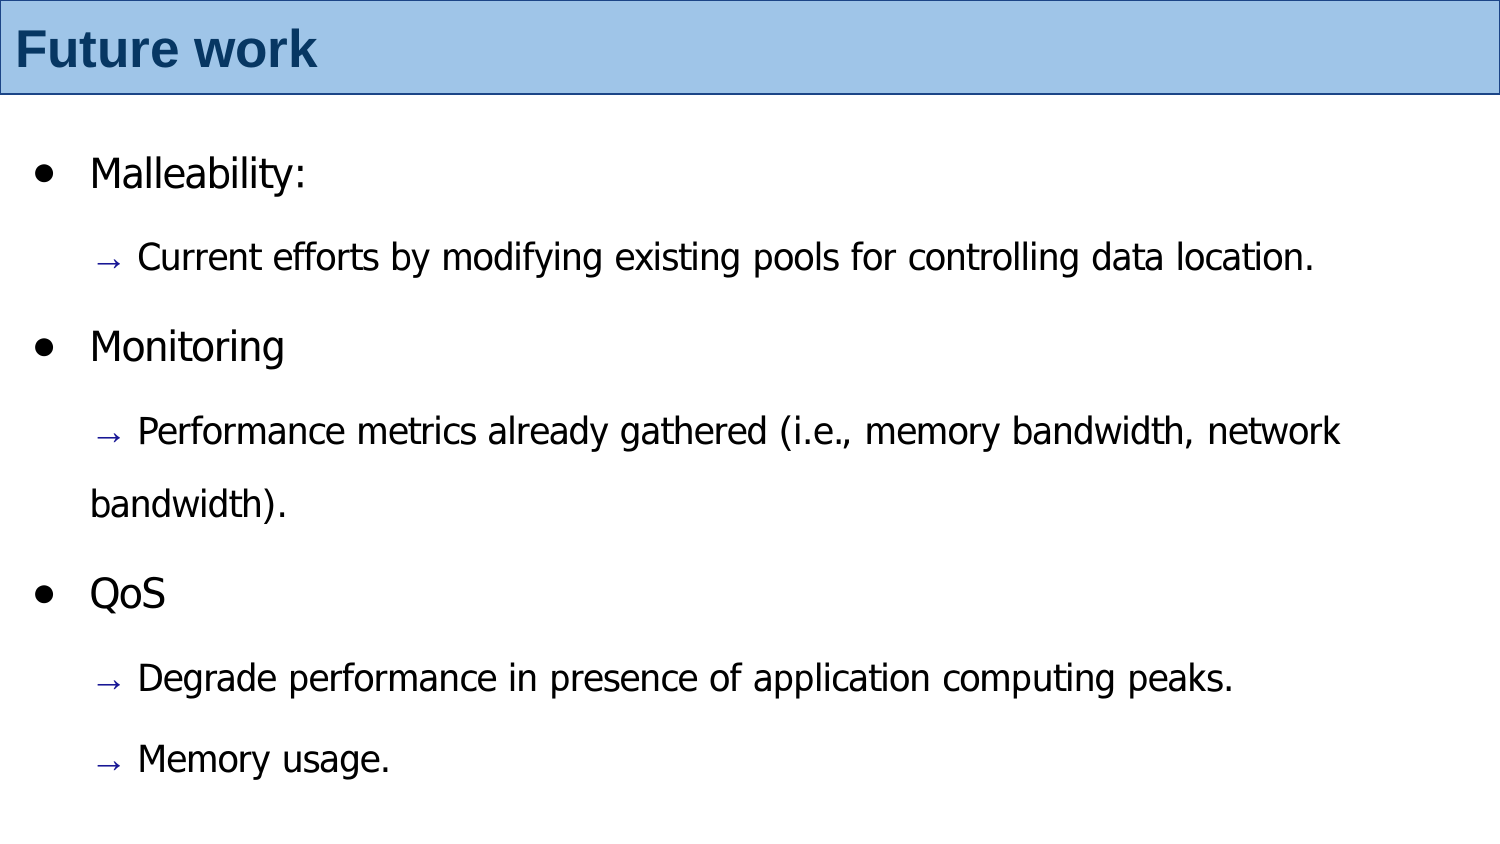

# Future work
Malleability:
→ Current efforts by modifying existing pools for controlling data location.
Monitoring
→ Performance metrics already gathered (i.e., memory bandwidth, network bandwidth).
QoS
→ Degrade performance in presence of application computing peaks.
→ Memory usage.